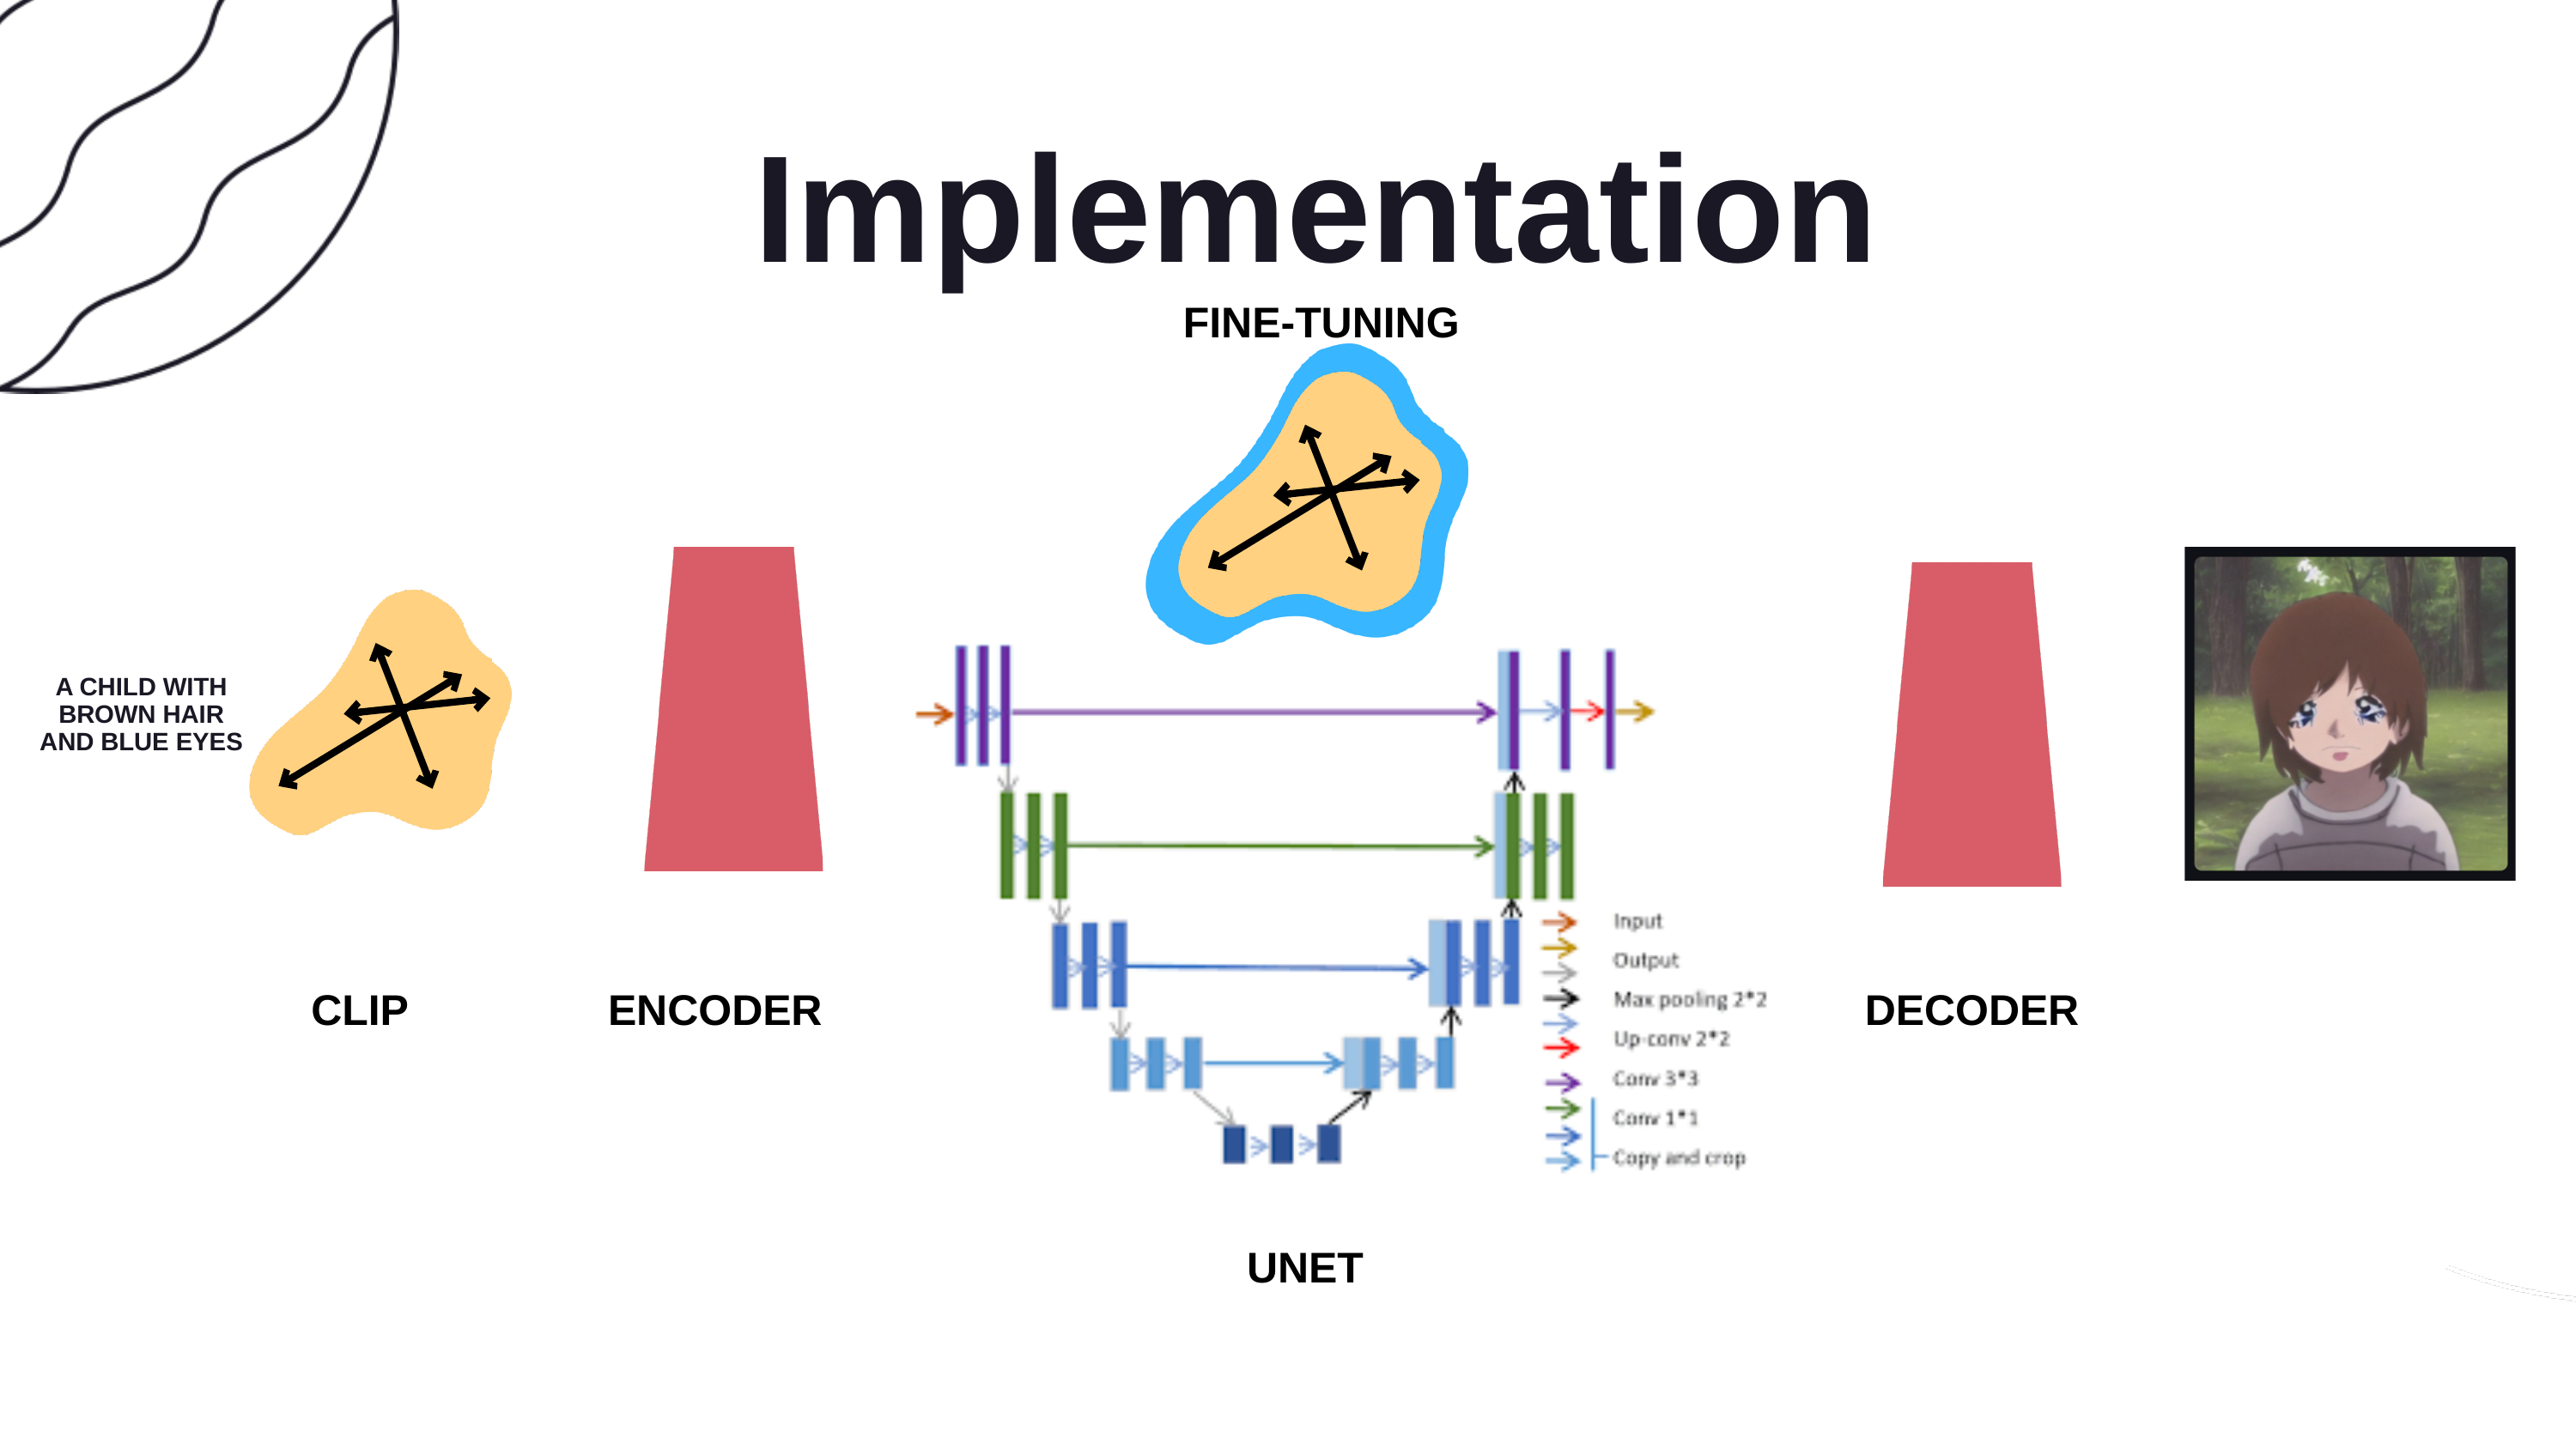

Implementation
FINE-TUNING

A CHILD WITH BROWN HAIR AND BLUE EYES
CLIP
ENCODER
DECODER
UNET